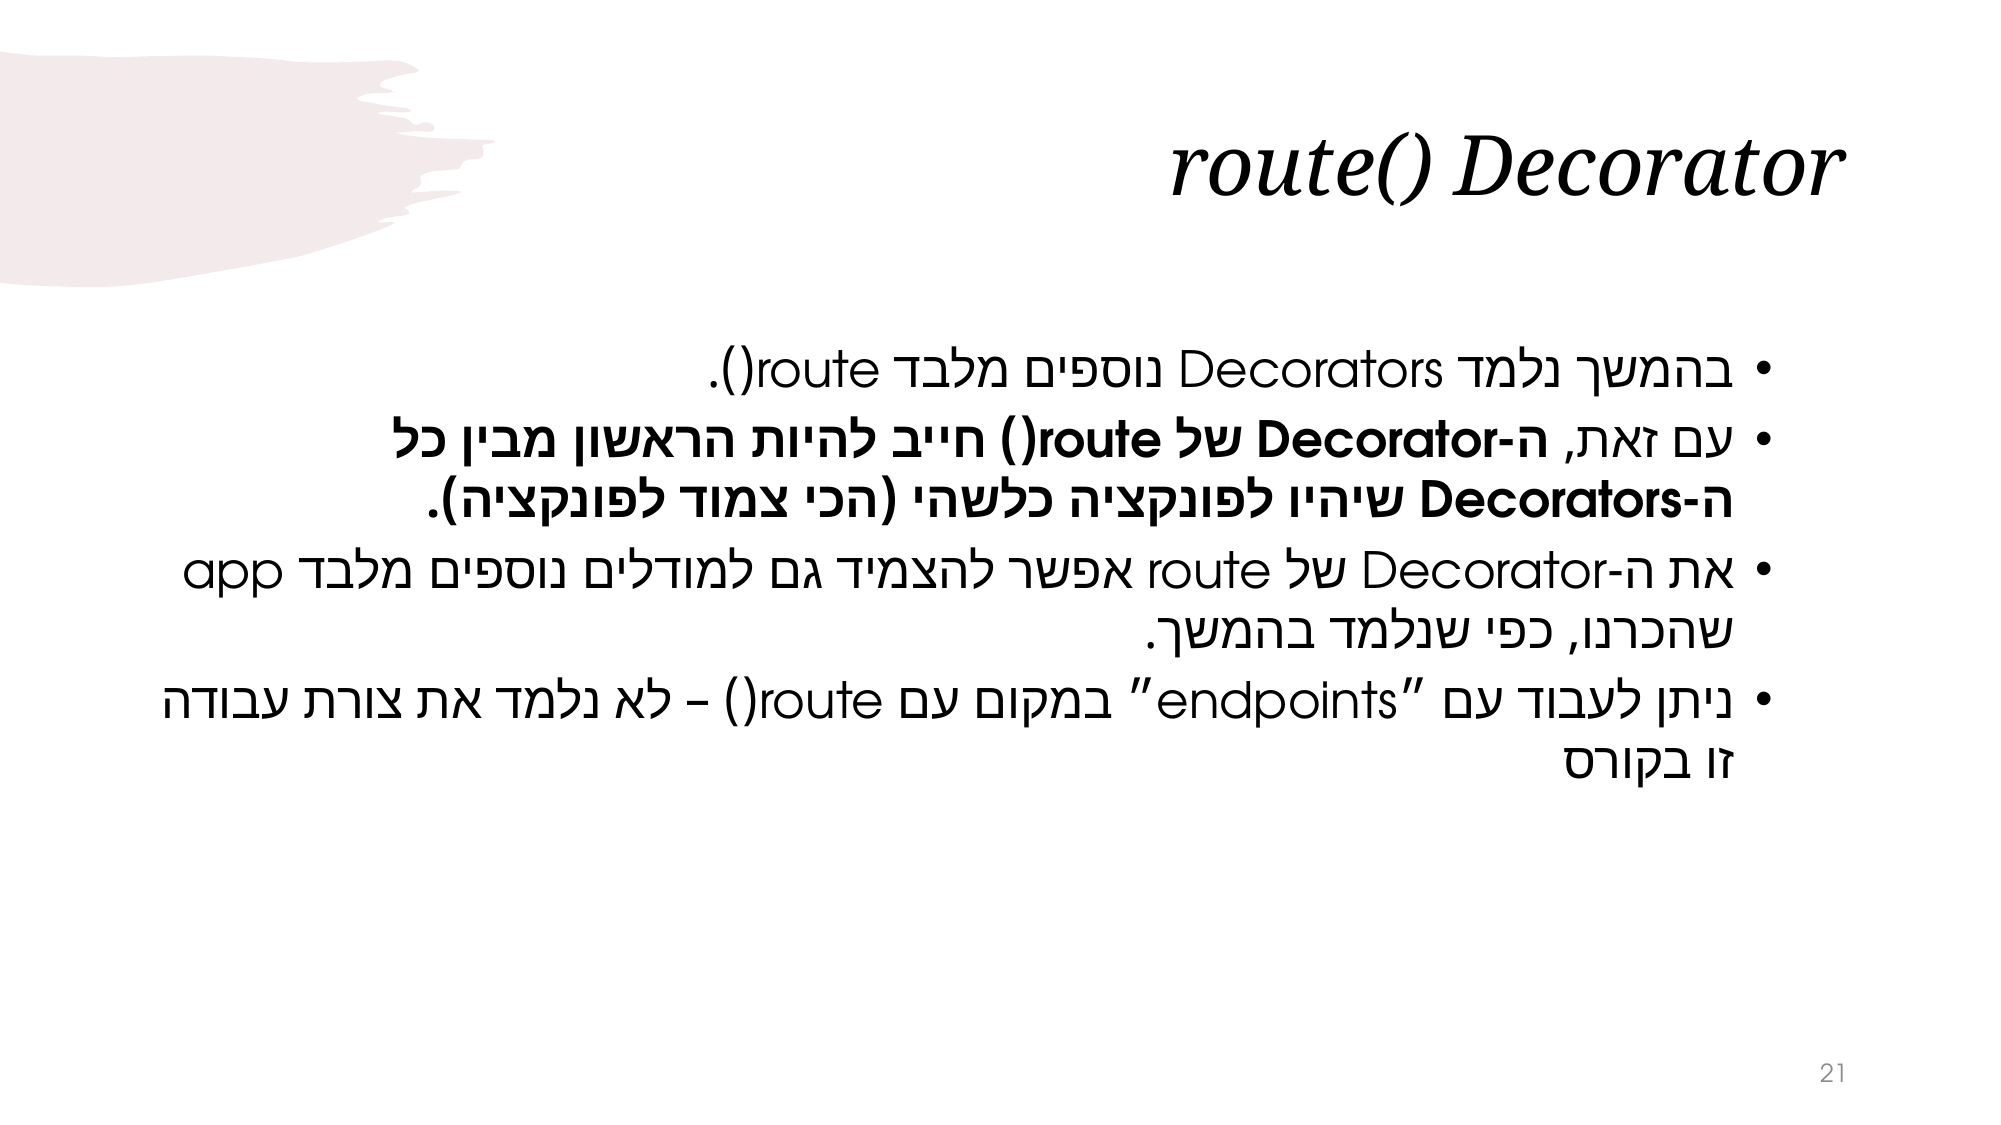

# route() Decorator
בהמשך נלמד Decorators נוספים מלבד route().
עם זאת, ה-Decorator של route() חייב להיות הראשון מבין כל ה-Decorators שיהיו לפונקציה כלשהי (הכי צמוד לפונקציה).
את ה-Decorator של route אפשר להצמיד גם למודלים נוספים מלבד app שהכרנו, כפי שנלמד בהמשך.
ניתן לעבוד עם ״endpoints״ במקום עם route() – לא נלמד את צורת עבודה זו בקורס
21